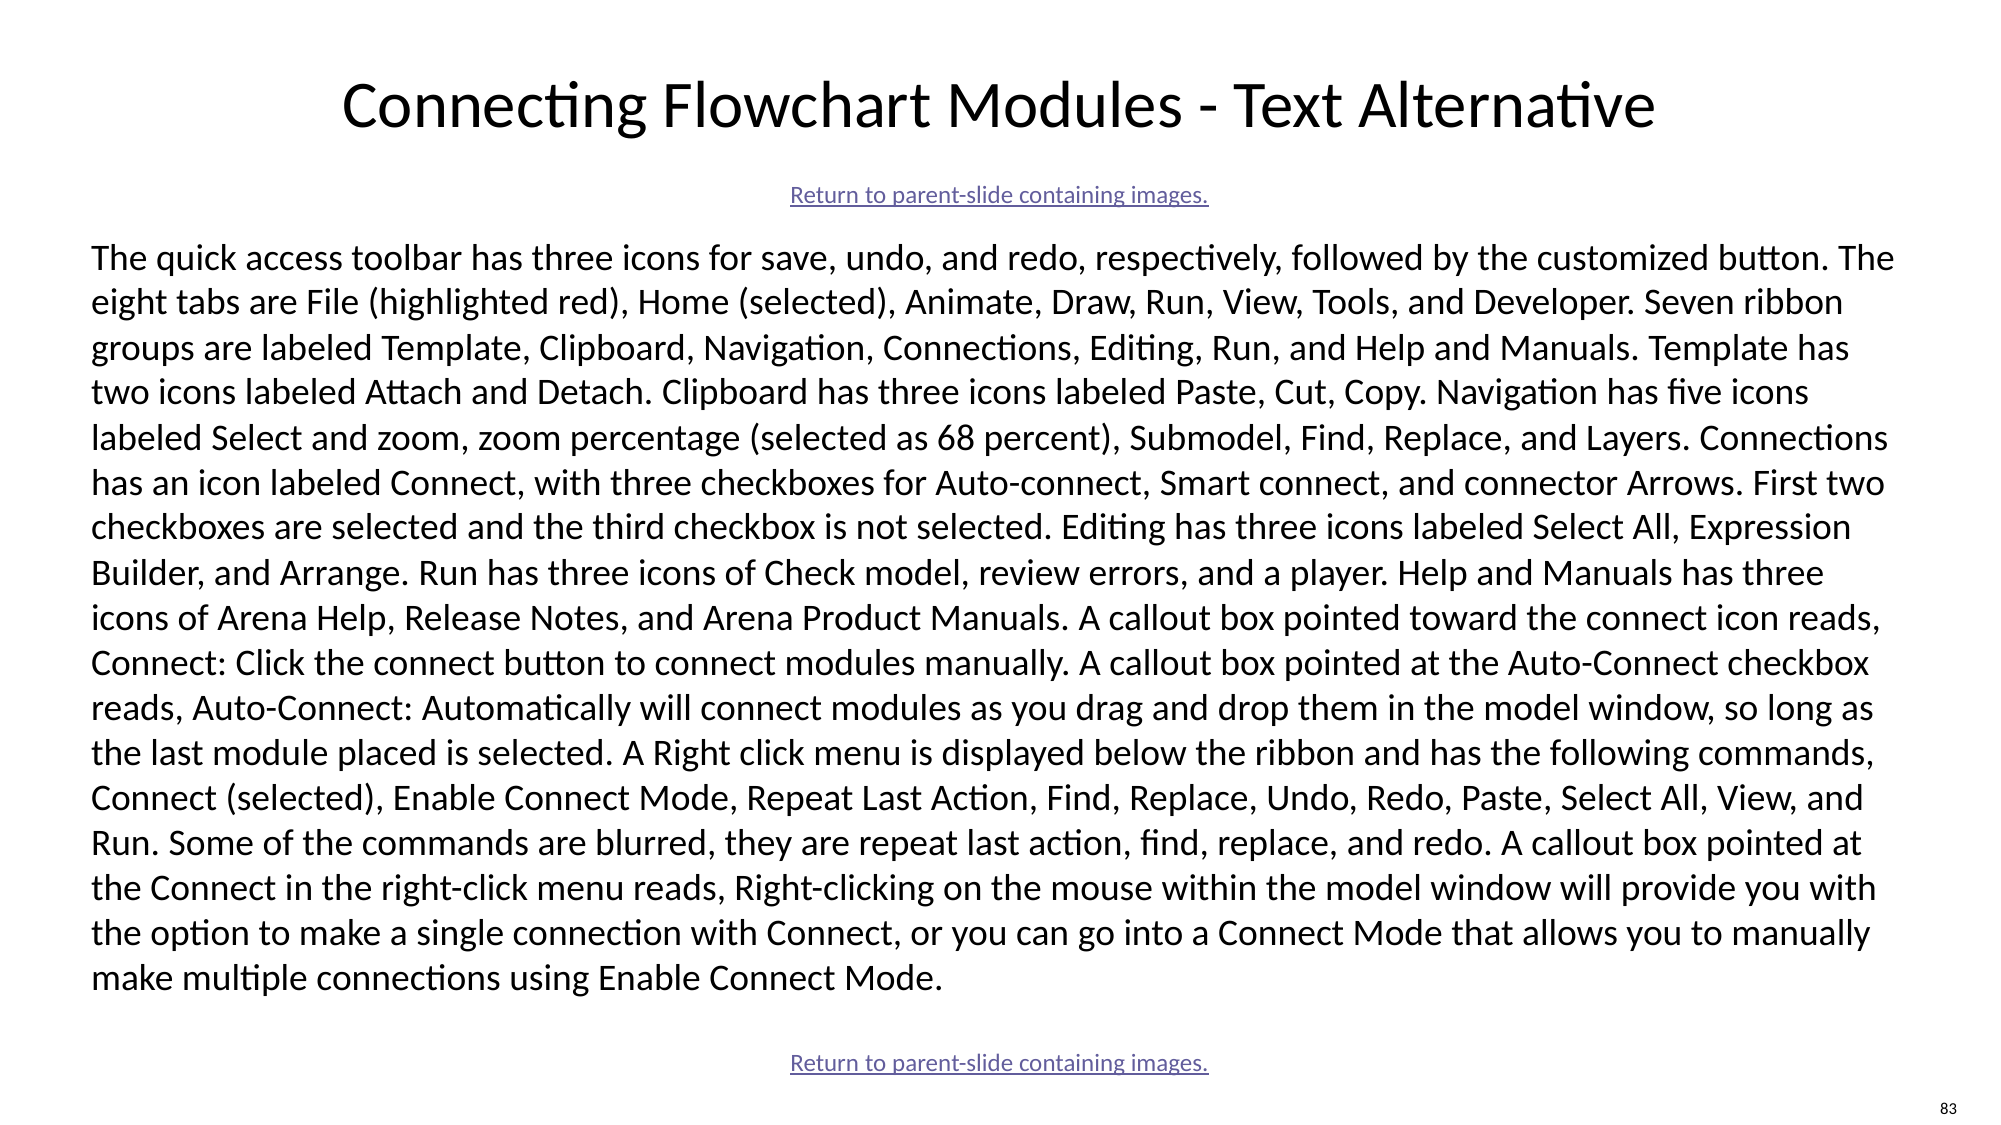

# Connecting Flowchart Modules - Text Alternative
Return to parent-slide containing images.
The quick access toolbar has three icons for save, undo, and redo, respectively, followed by the customized button. The eight tabs are File (highlighted red), Home (selected), Animate, Draw, Run, View, Tools, and Developer. Seven ribbon groups are labeled Template, Clipboard, Navigation, Connections, Editing, Run, and Help and Manuals. Template has two icons labeled Attach and Detach. Clipboard has three icons labeled Paste, Cut, Copy. Navigation has five icons labeled Select and zoom, zoom percentage (selected as 68 percent), Submodel, Find, Replace, and Layers. Connections has an icon labeled Connect, with three checkboxes for Auto-connect, Smart connect, and connector Arrows. First two checkboxes are selected and the third checkbox is not selected. Editing has three icons labeled Select All, Expression Builder, and Arrange. Run has three icons of Check model, review errors, and a player. Help and Manuals has three icons of Arena Help, Release Notes, and Arena Product Manuals. A callout box pointed toward the connect icon reads, Connect: Click the connect button to connect modules manually. A callout box pointed at the Auto-Connect checkbox reads, Auto-Connect: Automatically will connect modules as you drag and drop them in the model window, so long as the last module placed is selected. A Right click menu is displayed below the ribbon and has the following commands, Connect (selected), Enable Connect Mode, Repeat Last Action, Find, Replace, Undo, Redo, Paste, Select All, View, and Run. Some of the commands are blurred, they are repeat last action, find, replace, and redo. A callout box pointed at the Connect in the right-click menu reads, Right-clicking on the mouse within the model window will provide you with the option to make a single connection with Connect, or you can go into a Connect Mode that allows you to manually make multiple connections using Enable Connect Mode.
Return to parent-slide containing images.
83